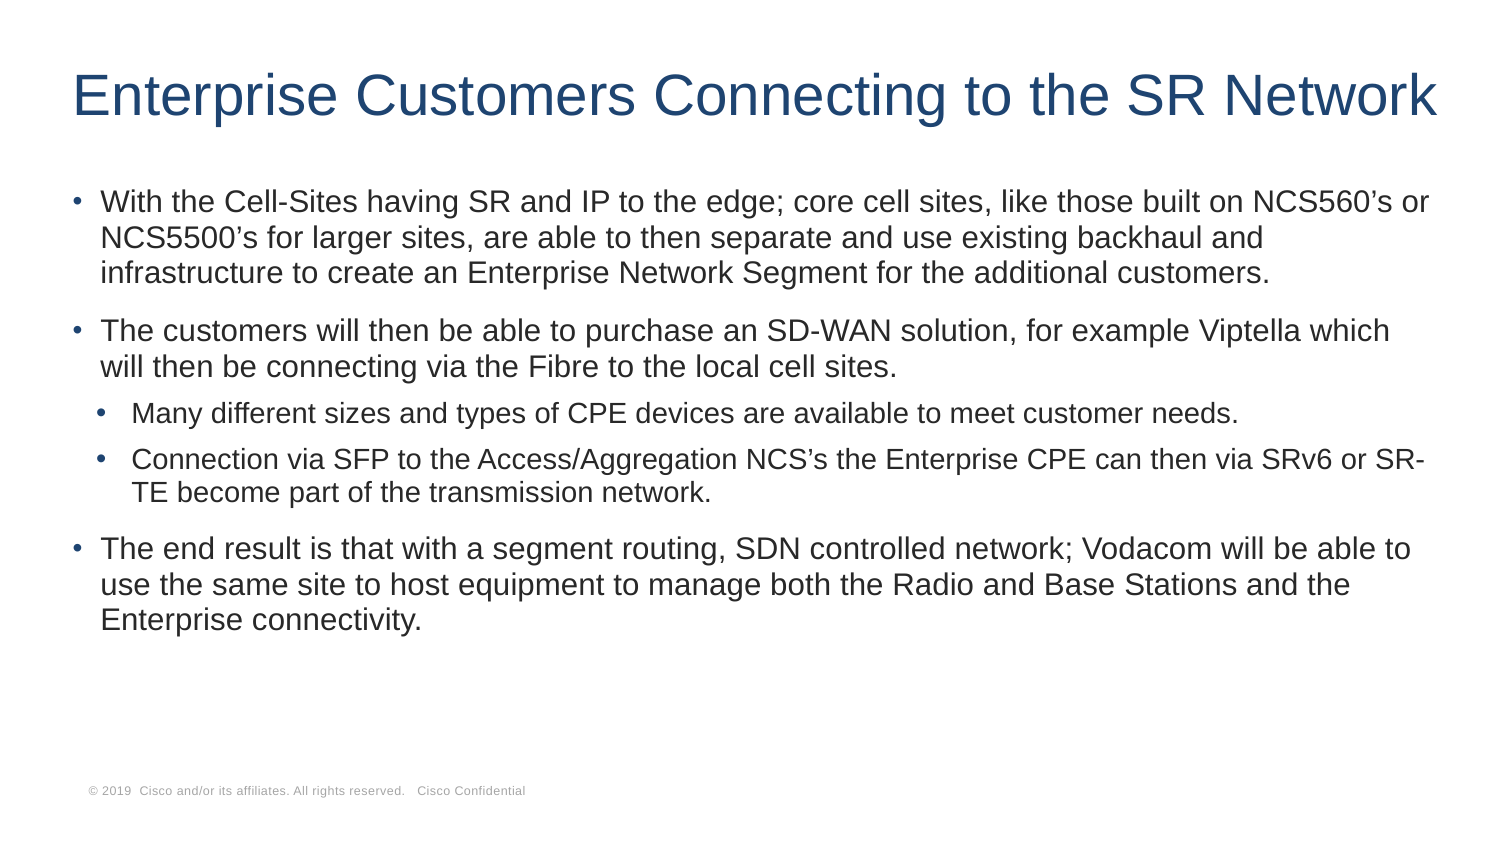

# Enterprise Customers Connecting to the SR Network
With the Cell-Sites having SR and IP to the edge; core cell sites, like those built on NCS560’s or NCS5500’s for larger sites, are able to then separate and use existing backhaul and infrastructure to create an Enterprise Network Segment for the additional customers.
The customers will then be able to purchase an SD-WAN solution, for example Viptella which will then be connecting via the Fibre to the local cell sites.
Many different sizes and types of CPE devices are available to meet customer needs.
Connection via SFP to the Access/Aggregation NCS’s the Enterprise CPE can then via SRv6 or SR-TE become part of the transmission network.
The end result is that with a segment routing, SDN controlled network; Vodacom will be able to use the same site to host equipment to manage both the Radio and Base Stations and the Enterprise connectivity.